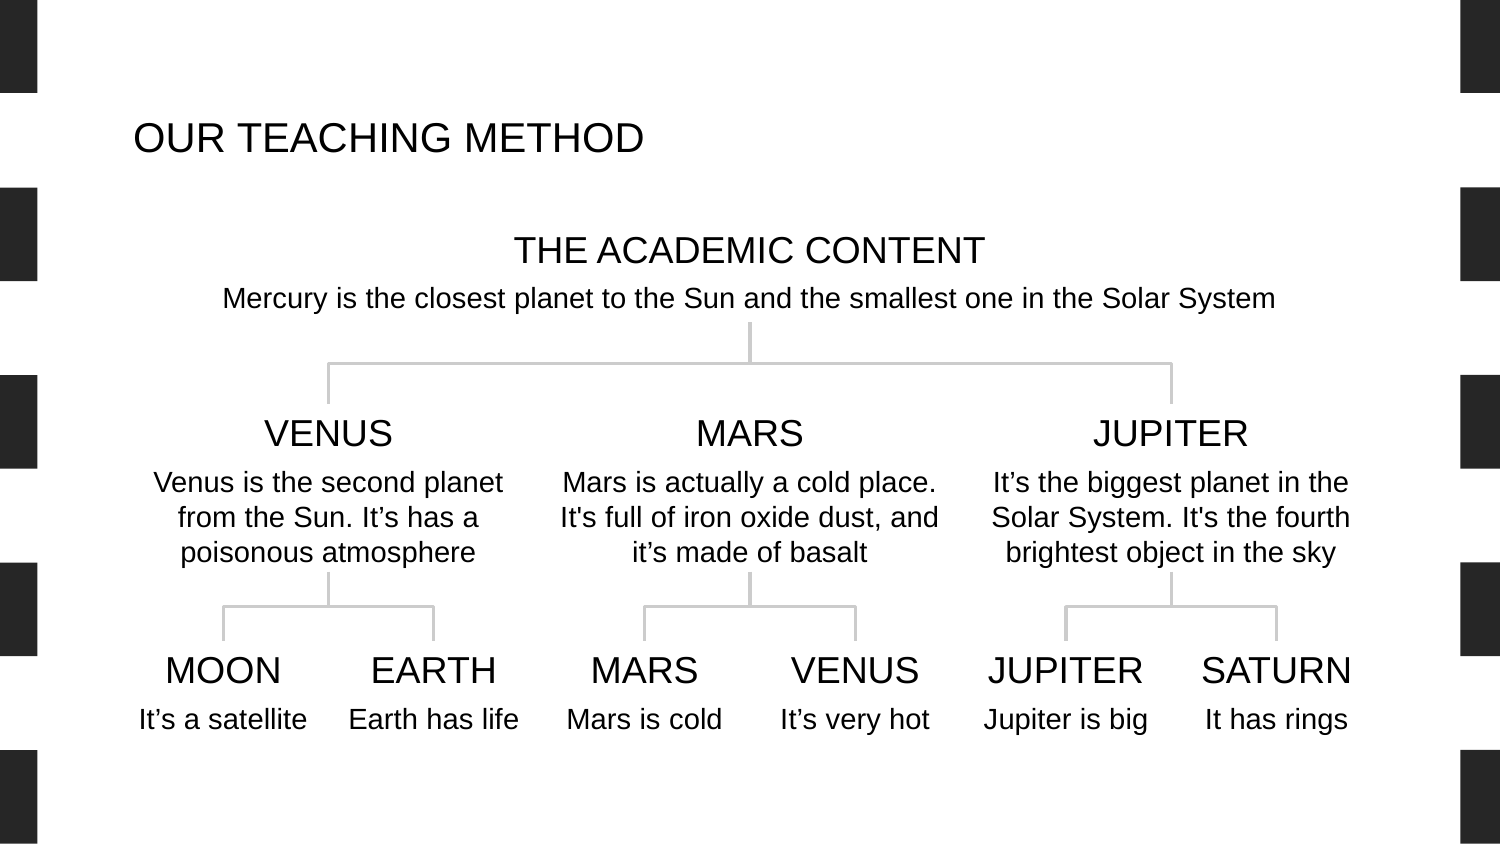

# OUR TEACHING METHOD
THE ACADEMIC CONTENT
Mercury is the closest planet to the Sun and the smallest one in the Solar System
VENUS
MARS
JUPITER
Venus is the second planet from the Sun. It’s has a poisonous atmosphere
Mars is actually a cold place. It's full of iron oxide dust, and it’s made of basalt
It’s the biggest planet in the Solar System. It's the fourth brightest object in the sky
MOON
EARTH
MARS
VENUS
JUPITER
SATURN
It’s a satellite
Earth has life
Mars is cold
It’s very hot
Jupiter is big
It has rings